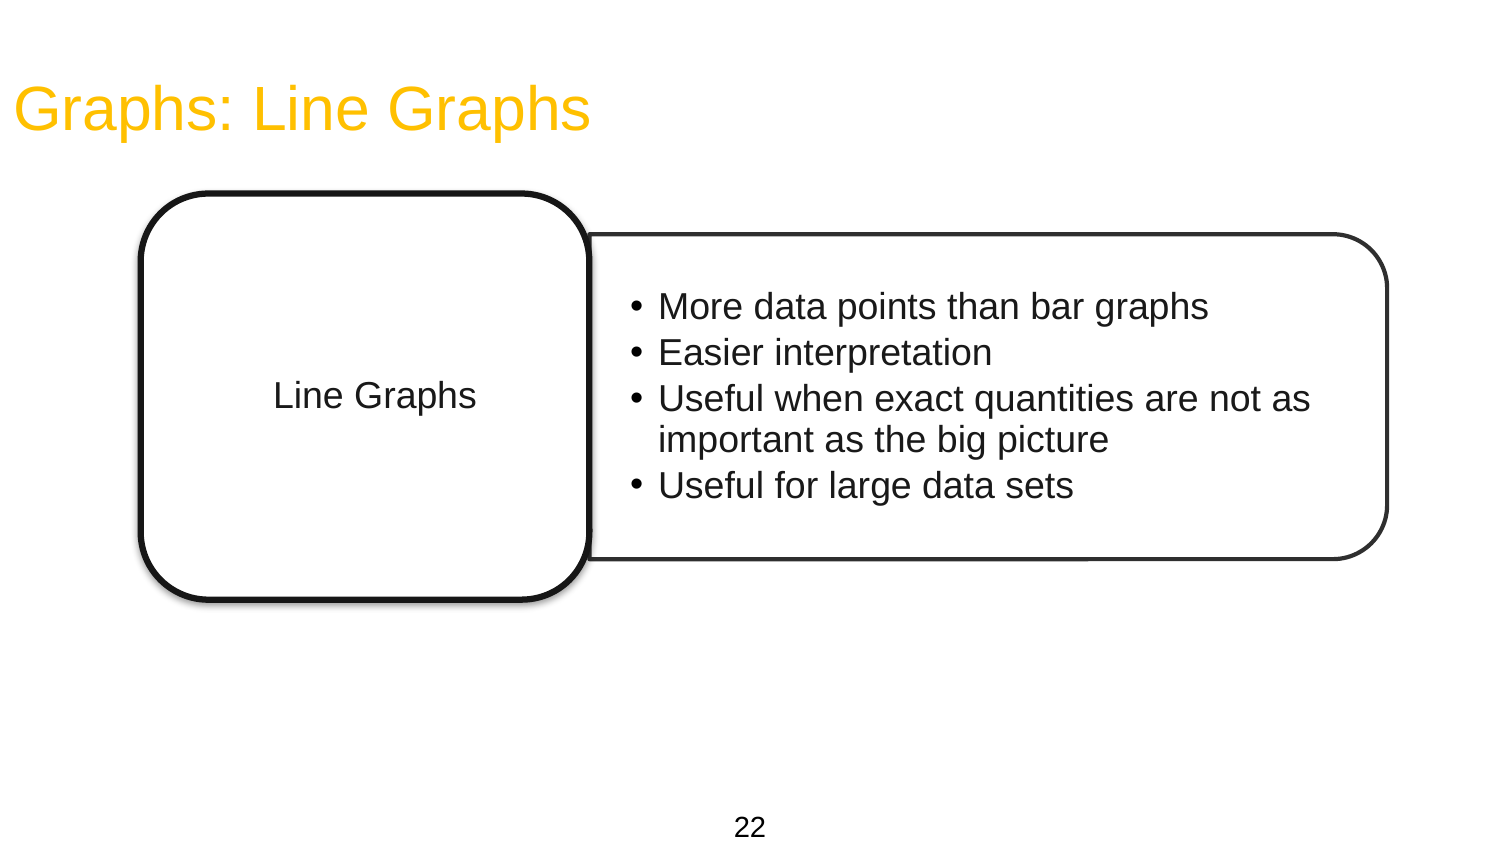

# Graphs: Line Graphs
More data points than bar graphs
Easier interpretation
Useful when exact quantities are not as important as the big picture
Useful for large data sets
Line Graphs
22